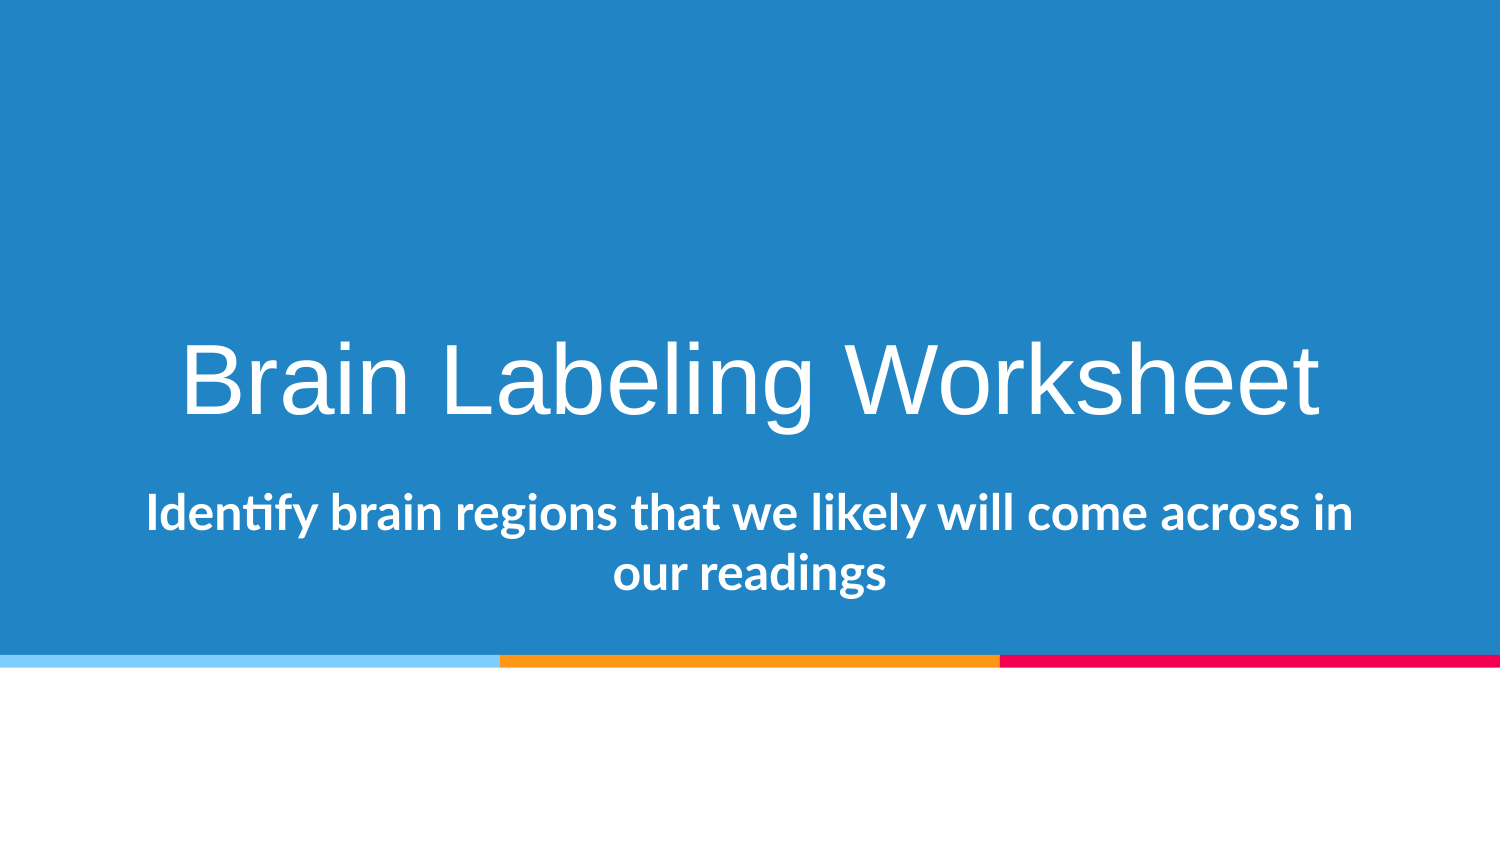

# Brain Labeling Worksheet
Identify brain regions that we likely will come across in our readings